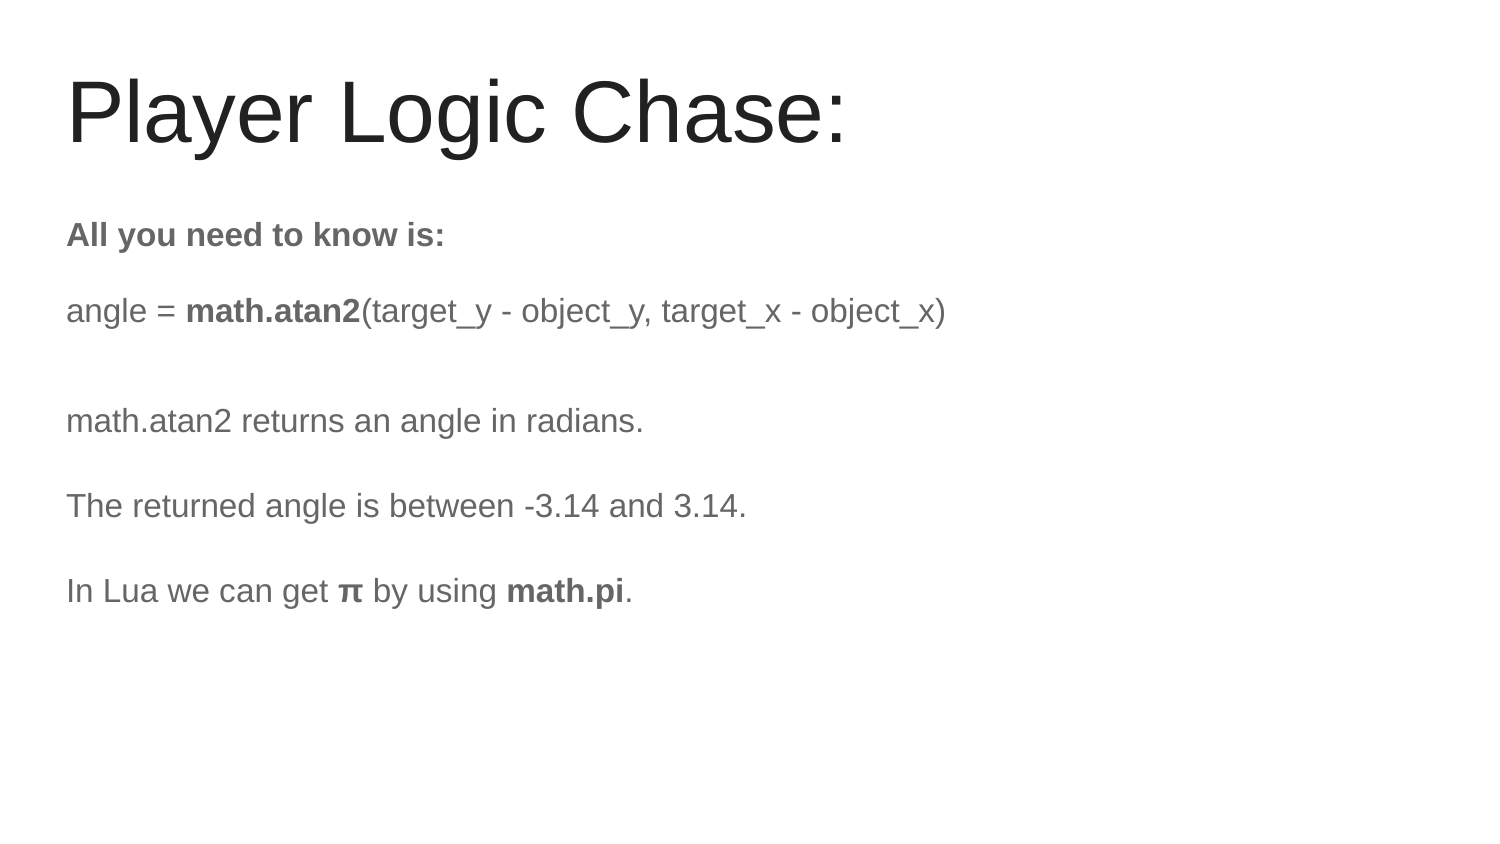

# Player Logic Chase:
All you need to know is:
angle = math.atan2(target_y - object_y, target_x - object_x)
math.atan2 returns an angle in radians.
The returned angle is between -3.14 and 3.14.
In Lua we can get π by using math.pi.